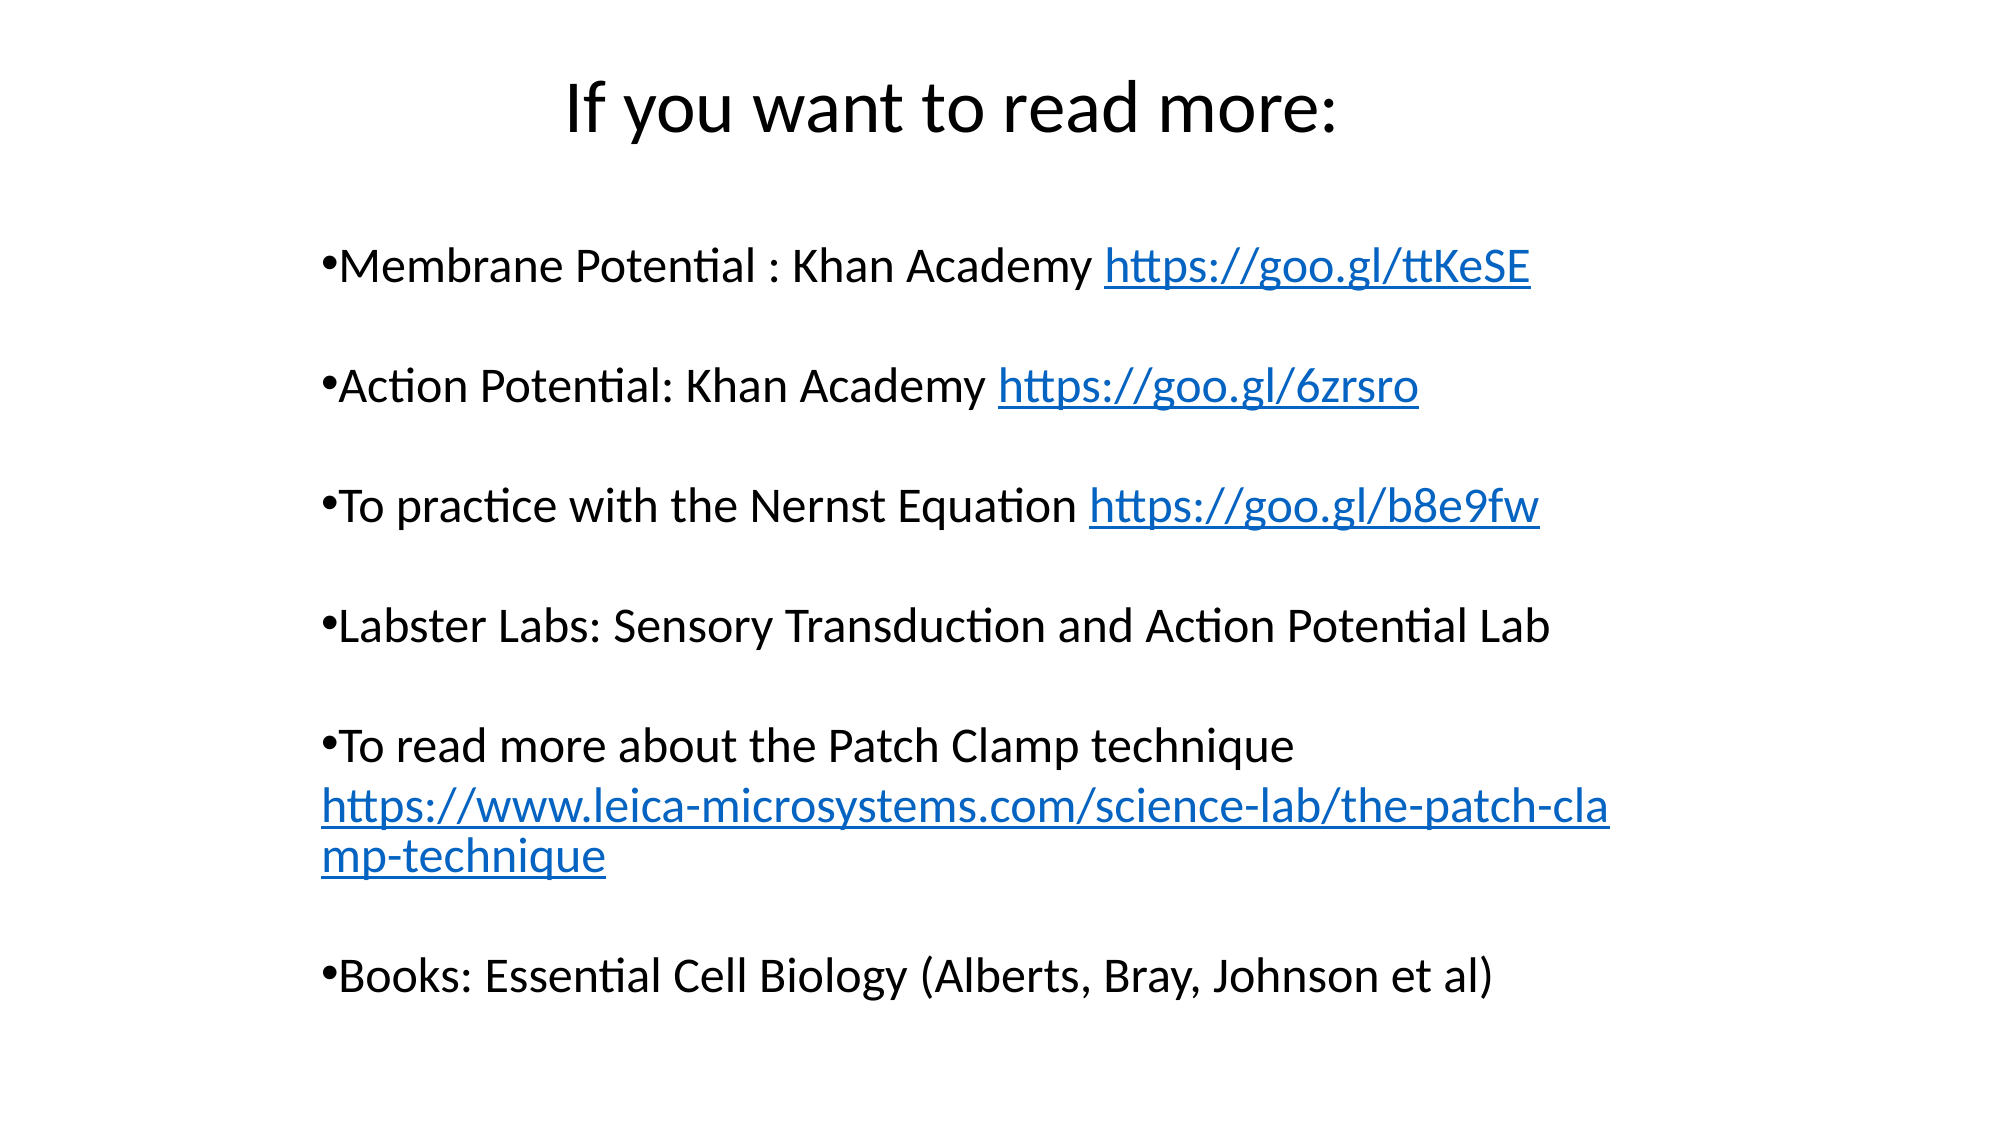

If you want to read more:
Membrane Potential : Khan Academy https://goo.gl/ttKeSE

Action Potential: Khan Academy https://goo.gl/6zrsro

To practice with the Nernst Equation https://goo.gl/b8e9fw

Labster Labs: Sensory Transduction and Action Potential Lab

To read more about the Patch Clamp technique https://www.leica-microsystems.com/science-lab/the-patch-clamp-technique

Books: Essential Cell Biology (Alberts, Bray, Johnson et al)